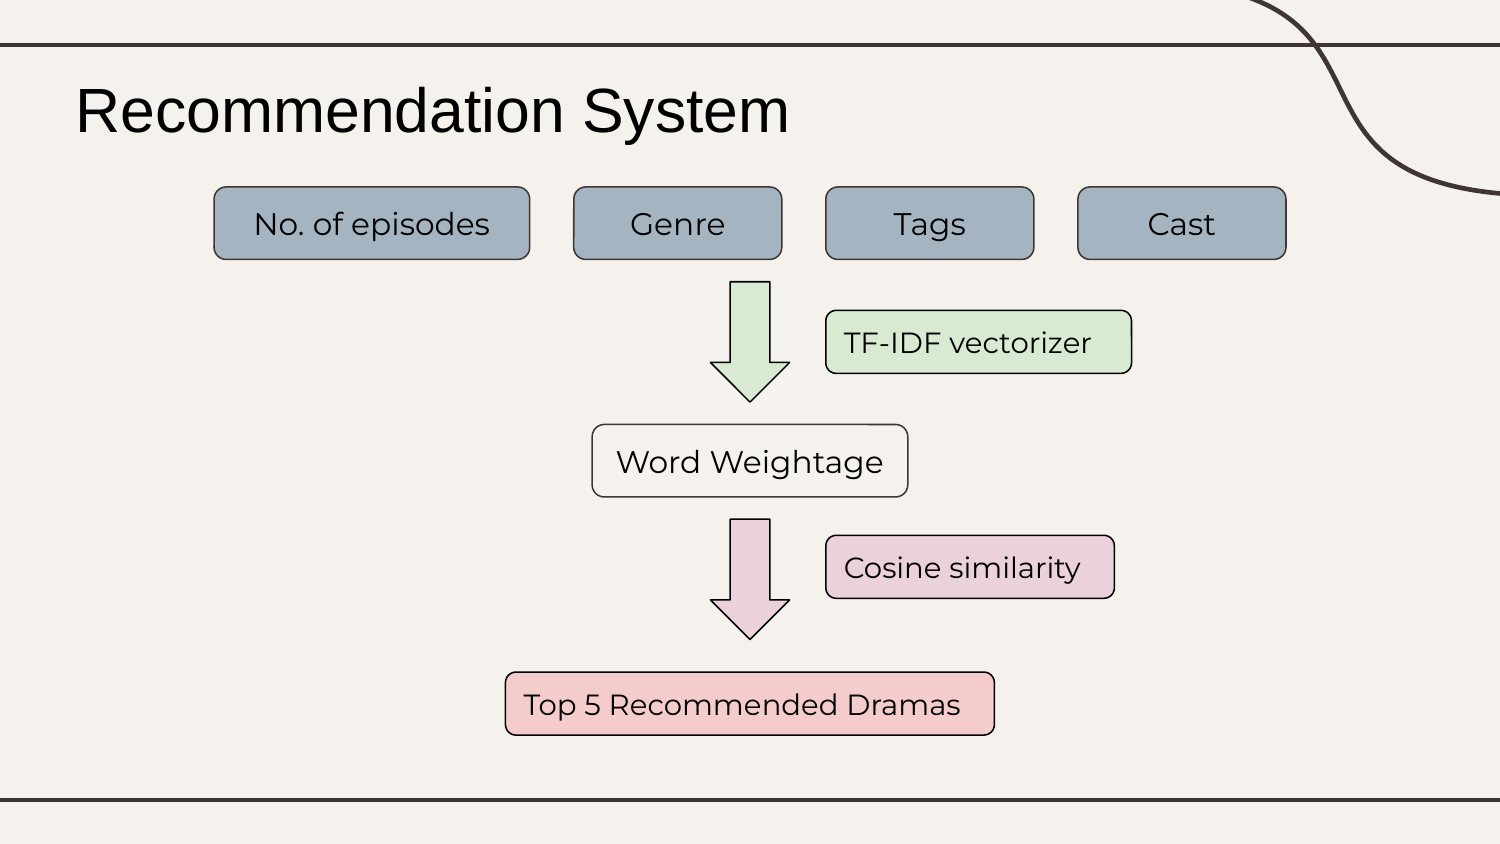

# Recommendation System
No. of episodes
Genre
Tags
Cast

TF-IDF vectorizer
Word Weightage

Cosine similarity
Top 5 Recommended Dramas